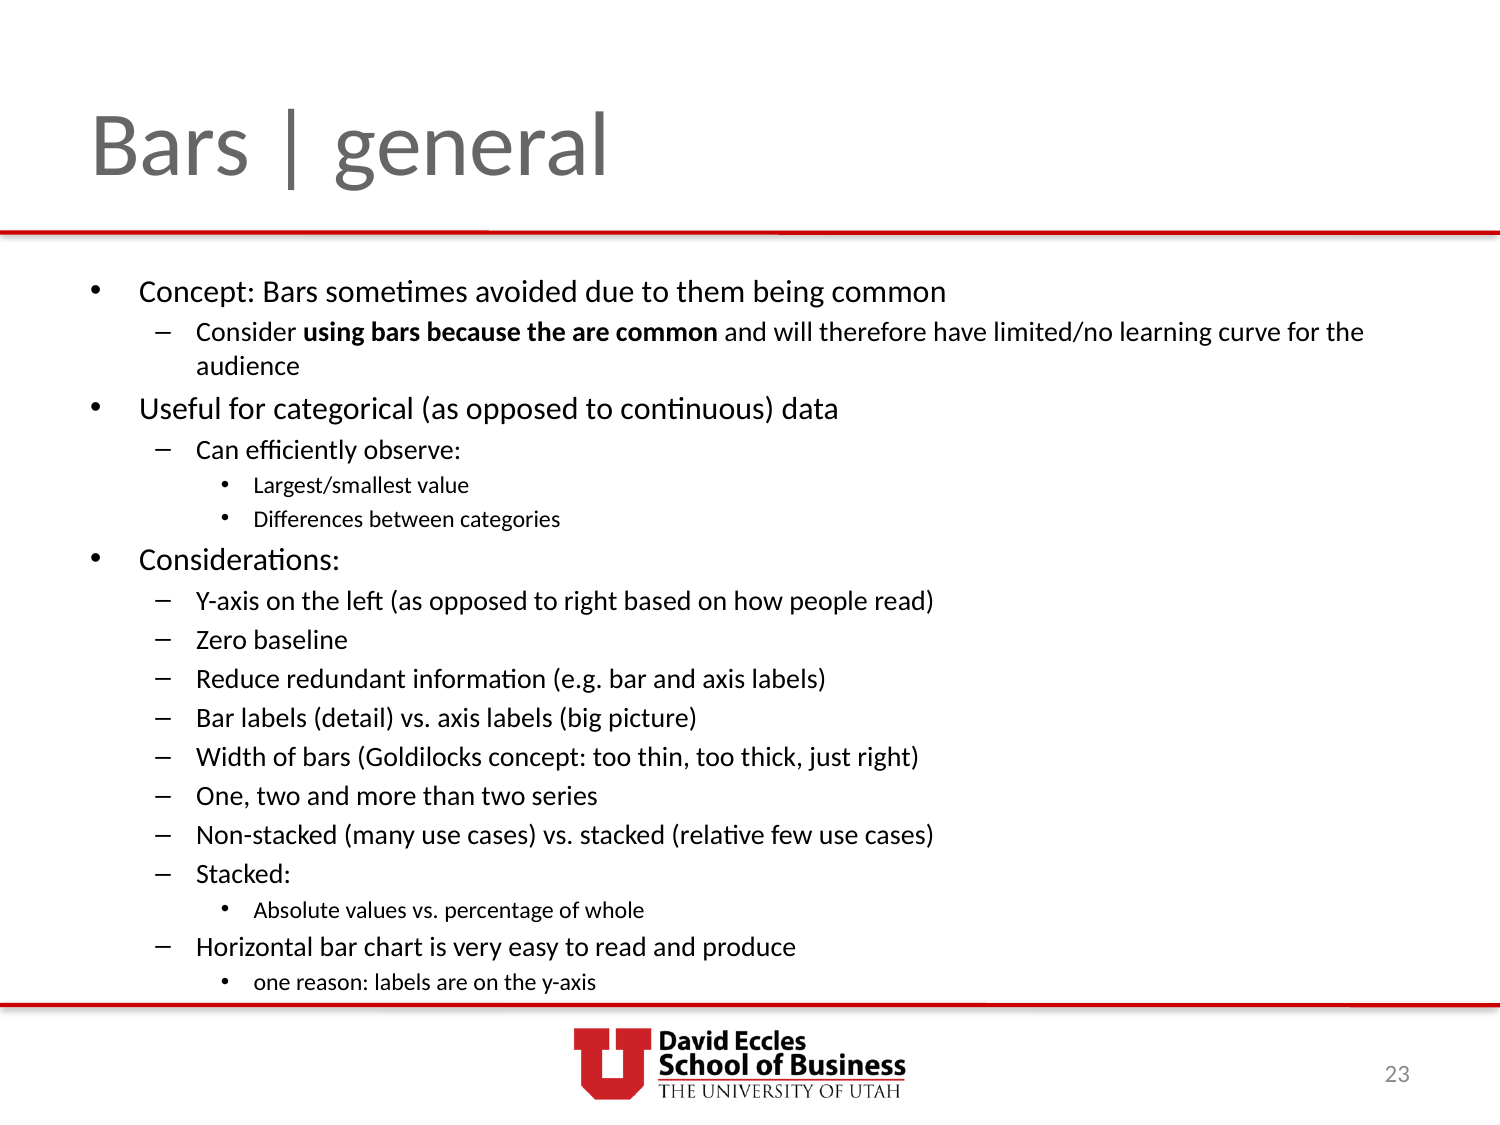

# Bars | general
Concept: Bars sometimes avoided due to them being common
Consider using bars because the are common and will therefore have limited/no learning curve for the audience
Useful for categorical (as opposed to continuous) data
Can efficiently observe:
Largest/smallest value
Differences between categories
Considerations:
Y-axis on the left (as opposed to right based on how people read)
Zero baseline
Reduce redundant information (e.g. bar and axis labels)
Bar labels (detail) vs. axis labels (big picture)
Width of bars (Goldilocks concept: too thin, too thick, just right)
One, two and more than two series
Non-stacked (many use cases) vs. stacked (relative few use cases)
Stacked:
Absolute values vs. percentage of whole
Horizontal bar chart is very easy to read and produce
one reason: labels are on the y-axis
23